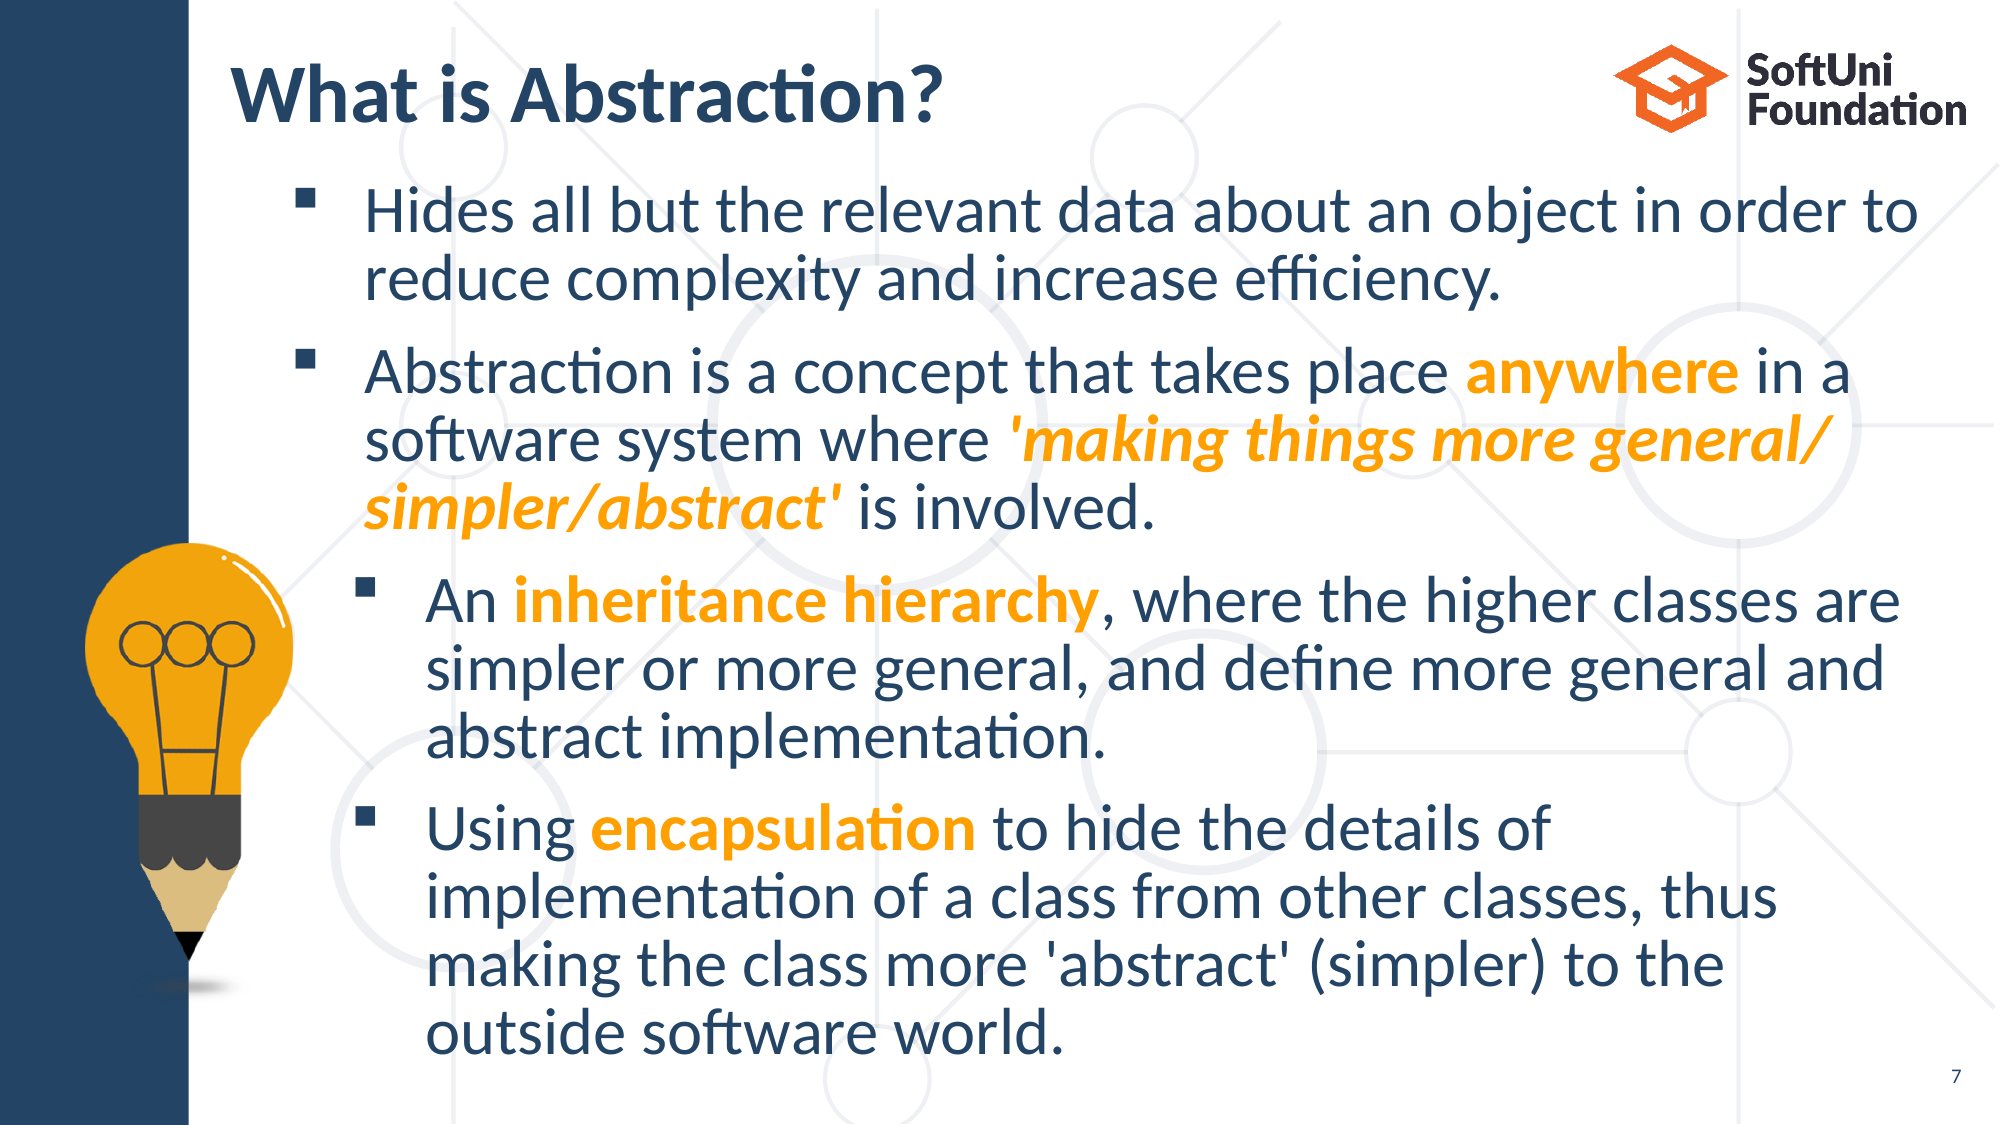

# What is Abstraction?
Hides all but the relevant data about an object in order to
reduce complexity and increase efficiency.
Abstraction is a concept that takes place anywhere in a
software system where 'making things more general/
simpler/abstract' is involved.
An inheritance hierarchy, where the higher classes are
simpler or more general, and define more general and abstract implementation.
Using encapsulation to hide the details of
implementation of a class from other classes, thus
making the class more 'abstract' (simpler) to the
outside software world.
7